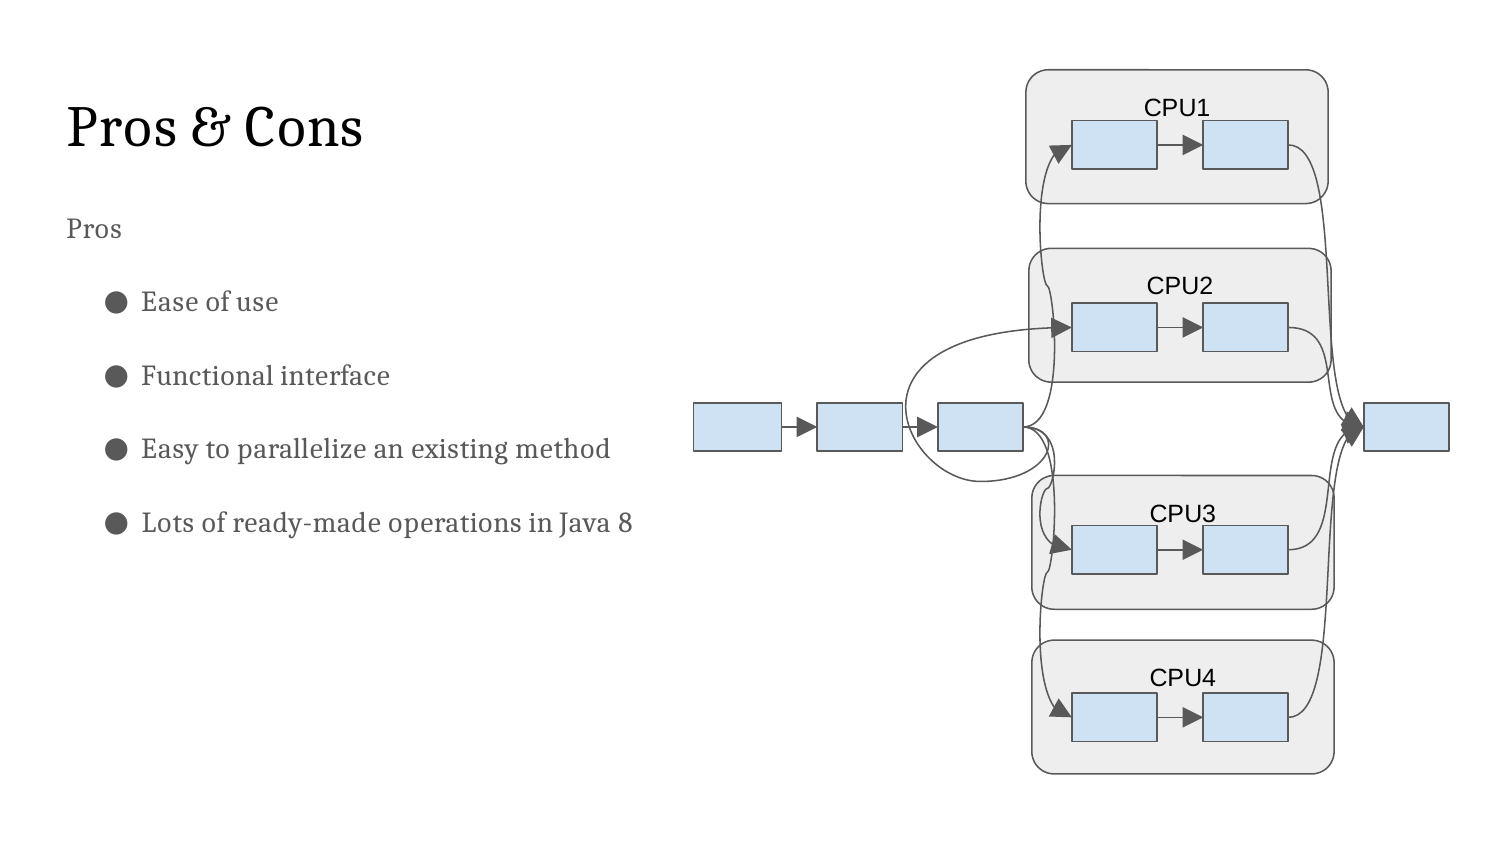

CPU1
# Pros & Cons

Pros
Ease of use
Functional interface
Easy to parallelize an existing method
Lots of ready-made operations in Java 8

CPU2

CPU3

CPU4